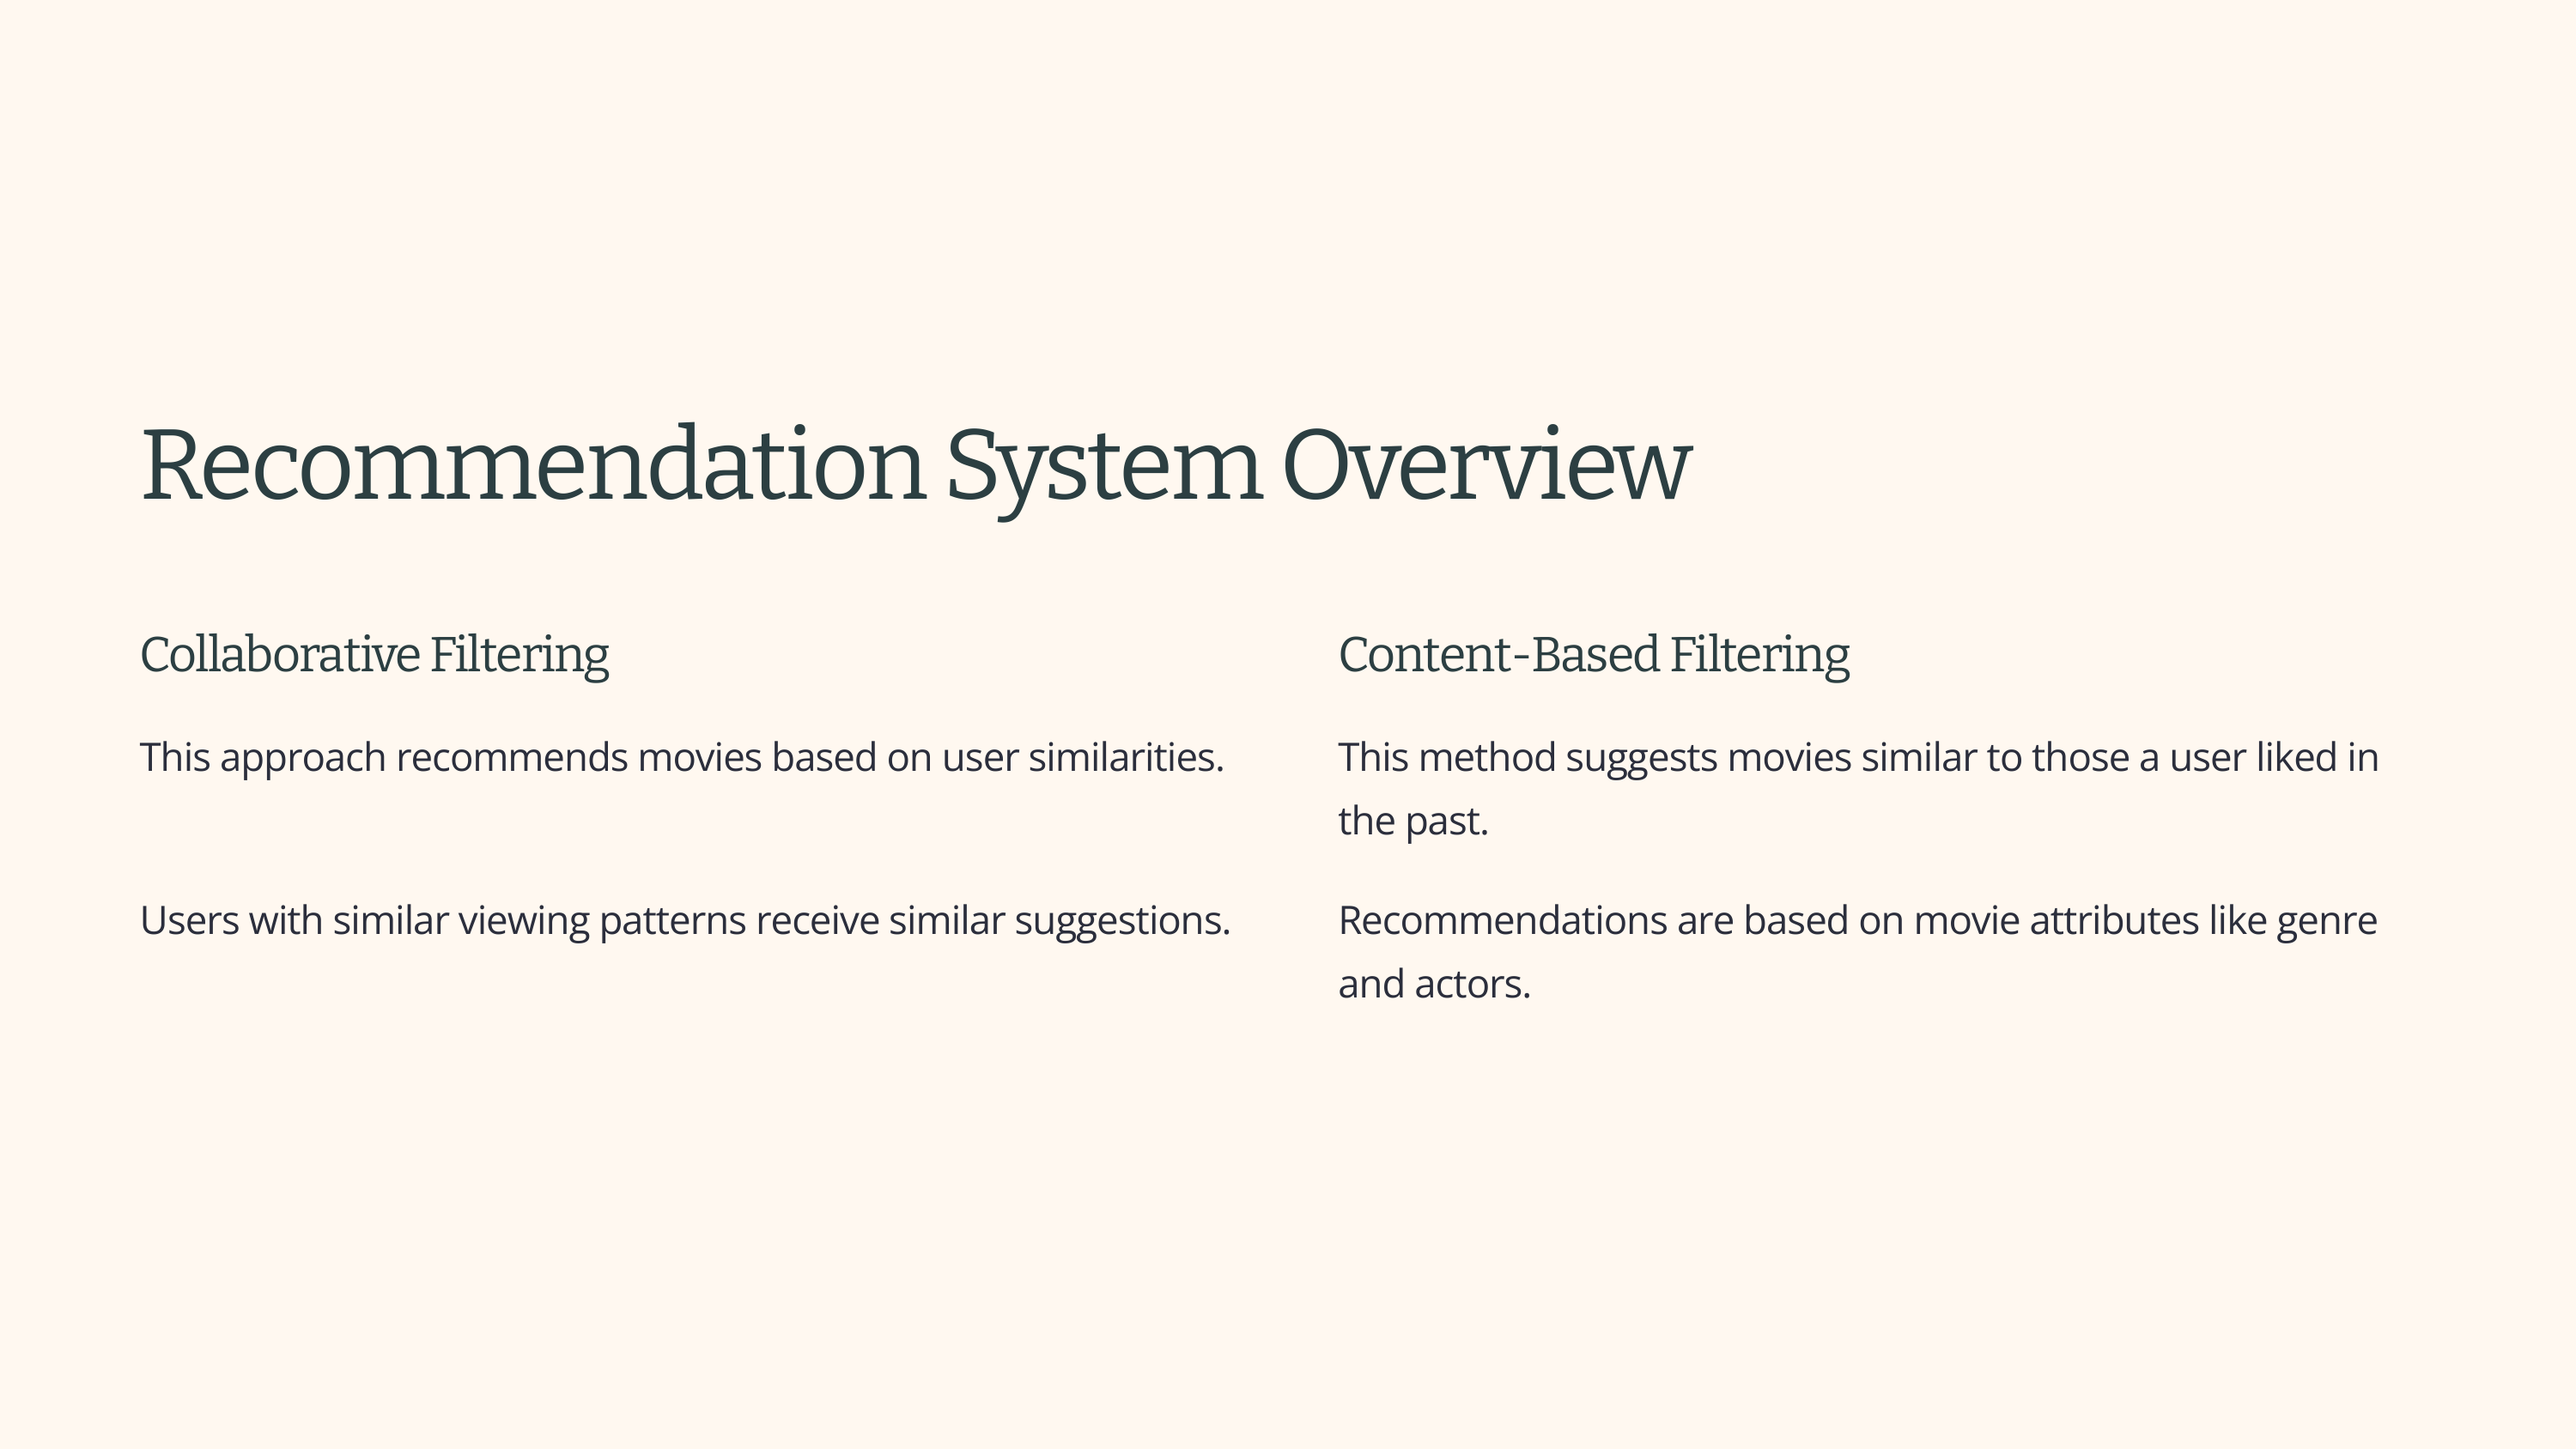

Recommendation System Overview

Collaborative Filtering

Content-Based Filtering

This approach recommends movies based on user similarities.

This method suggests movies similar to those a user liked in the past.

Users with similar viewing patterns receive similar suggestions.

Recommendations are based on movie attributes like genre and actors.